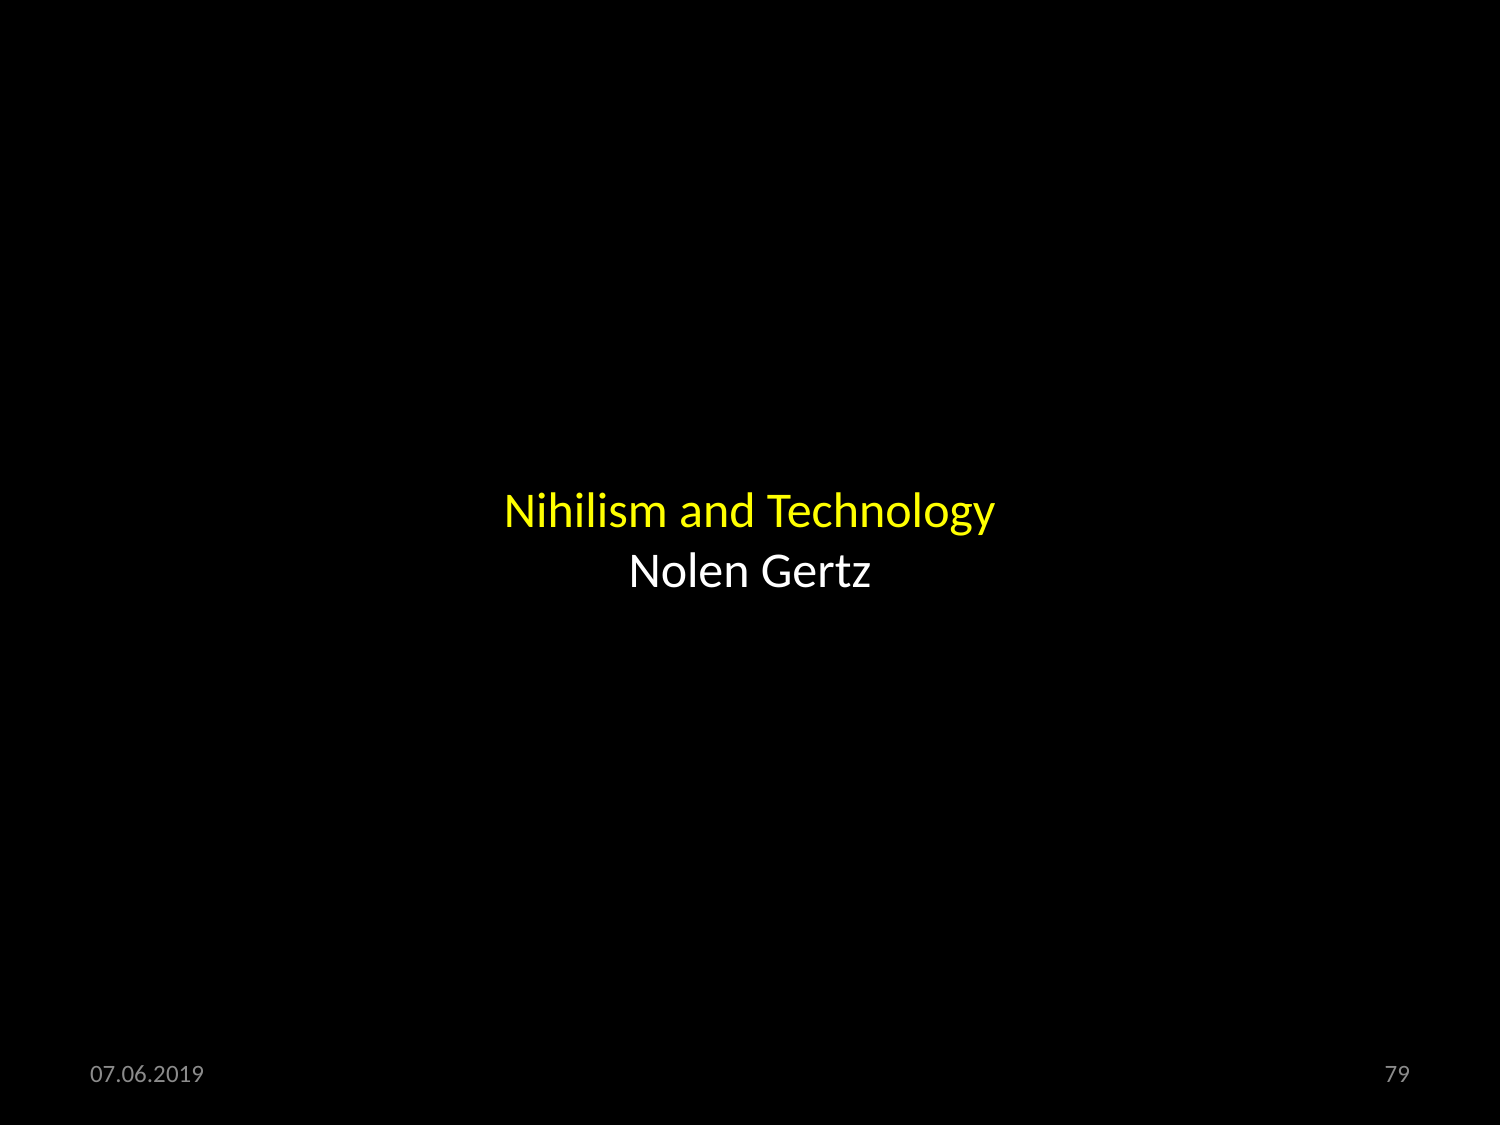

Nihilism and Technology
Nolen Gertz
07.06.2019
79